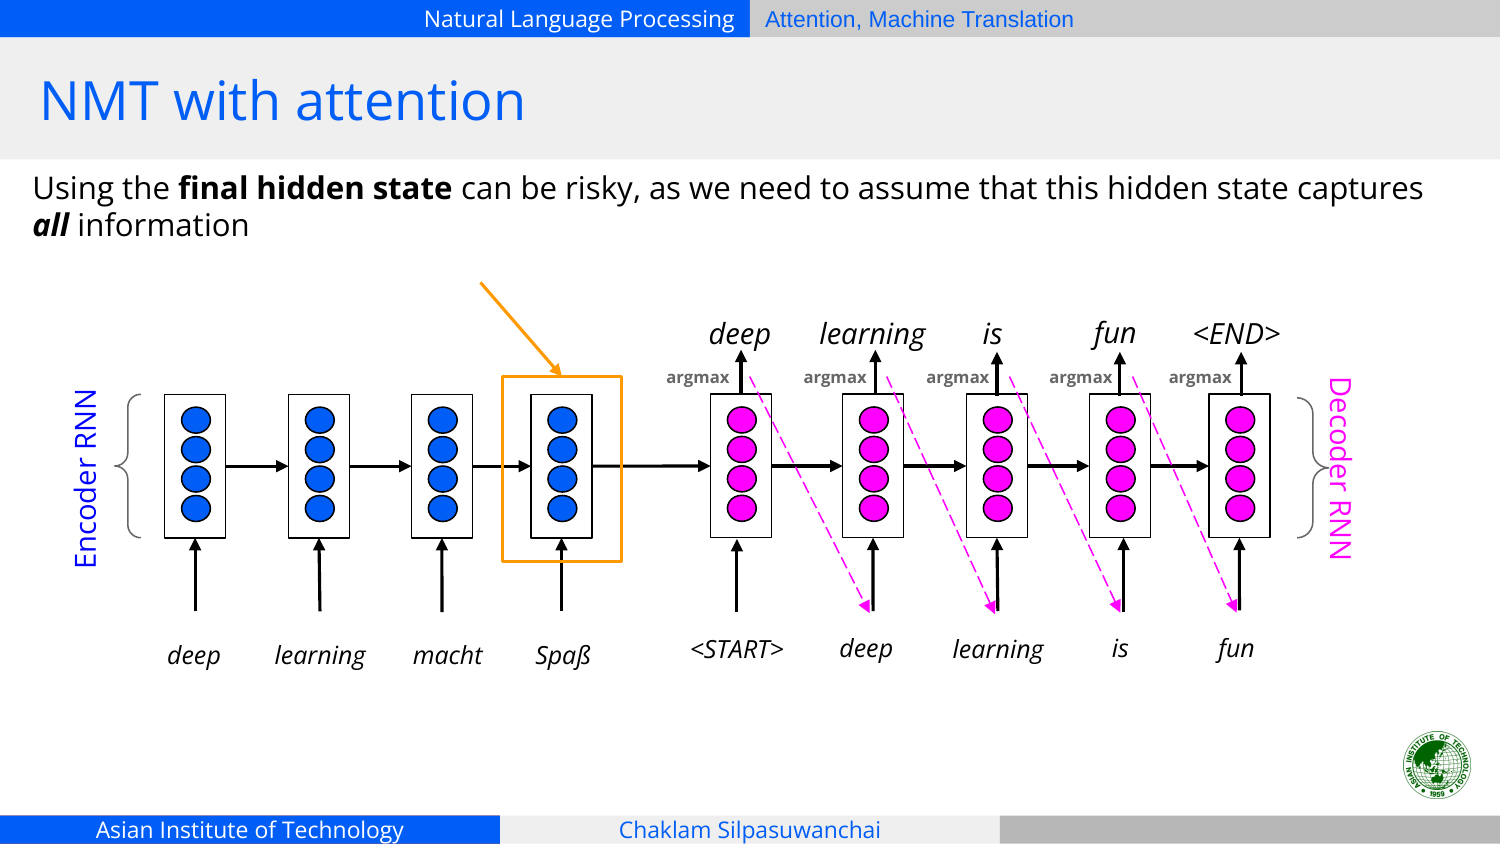

# NMT with attention
Using the final hidden state can be risky, as we need to assume that this hidden state captures all information
fun
deep
learning
is
<END>
argmax
argmax
argmax
argmax
argmax

Decoder RNN
Encoder RNN
is
fun
deep
<START>
 learning
deep
 learning
macht
Spaß